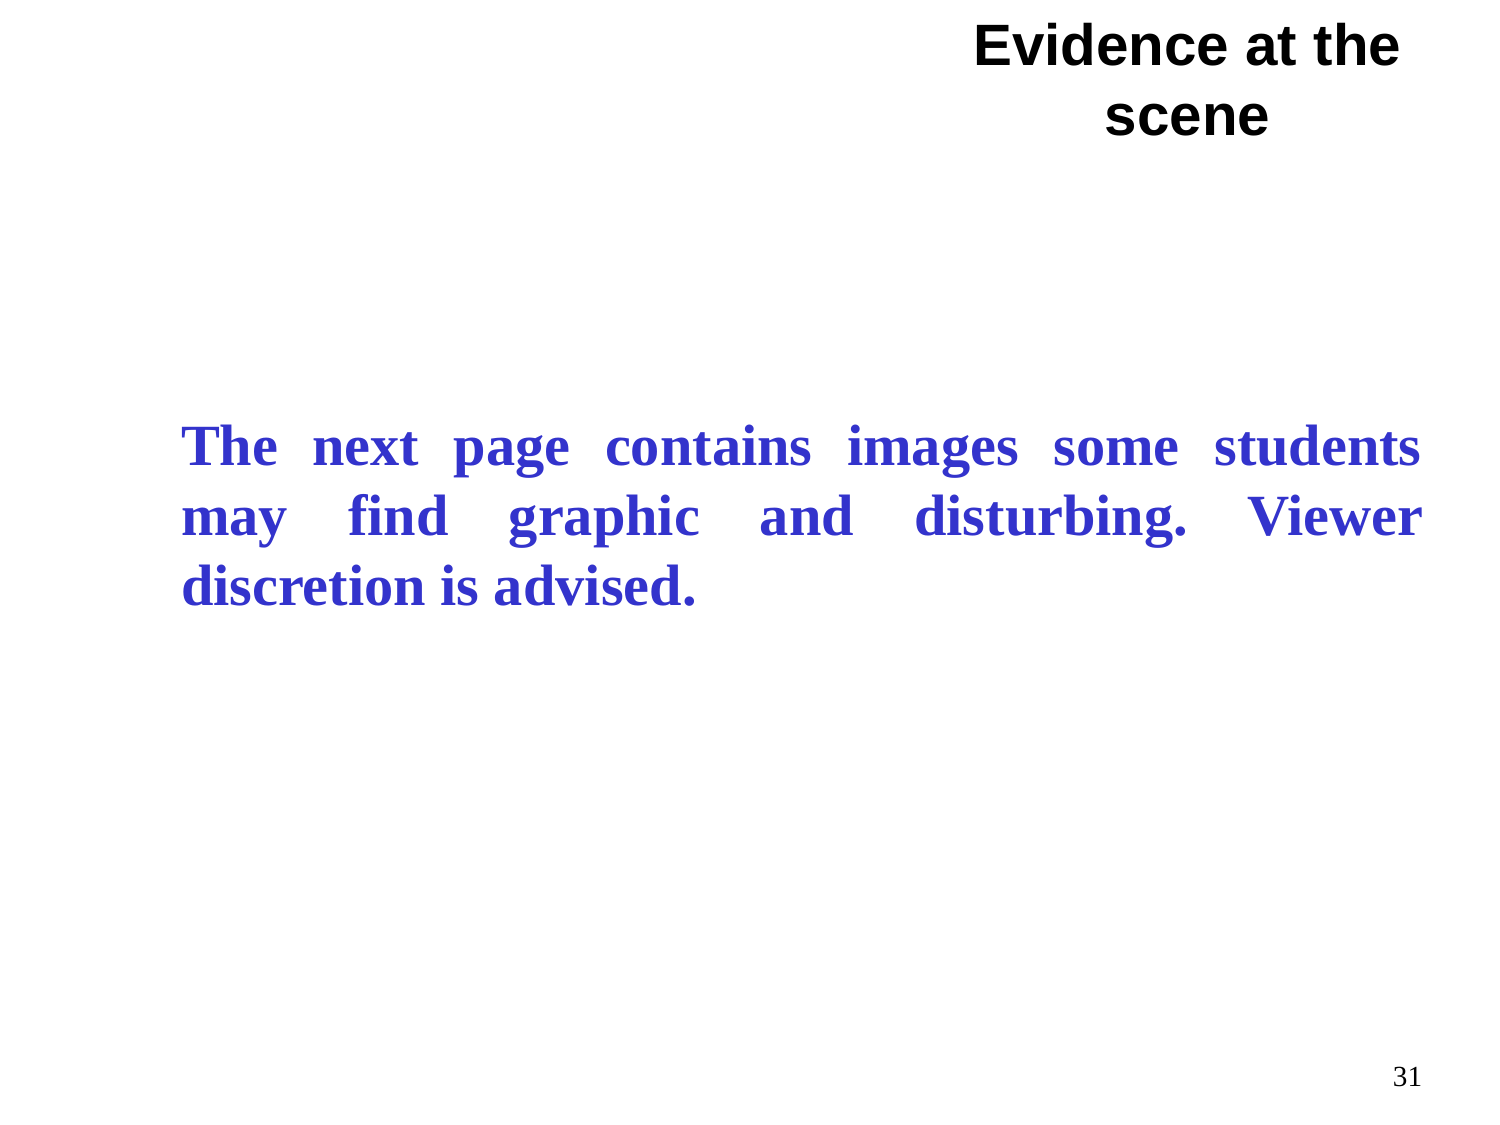

Evidence at the scene
The next page contains images some students may find graphic and disturbing. Viewer discretion is advised.
31